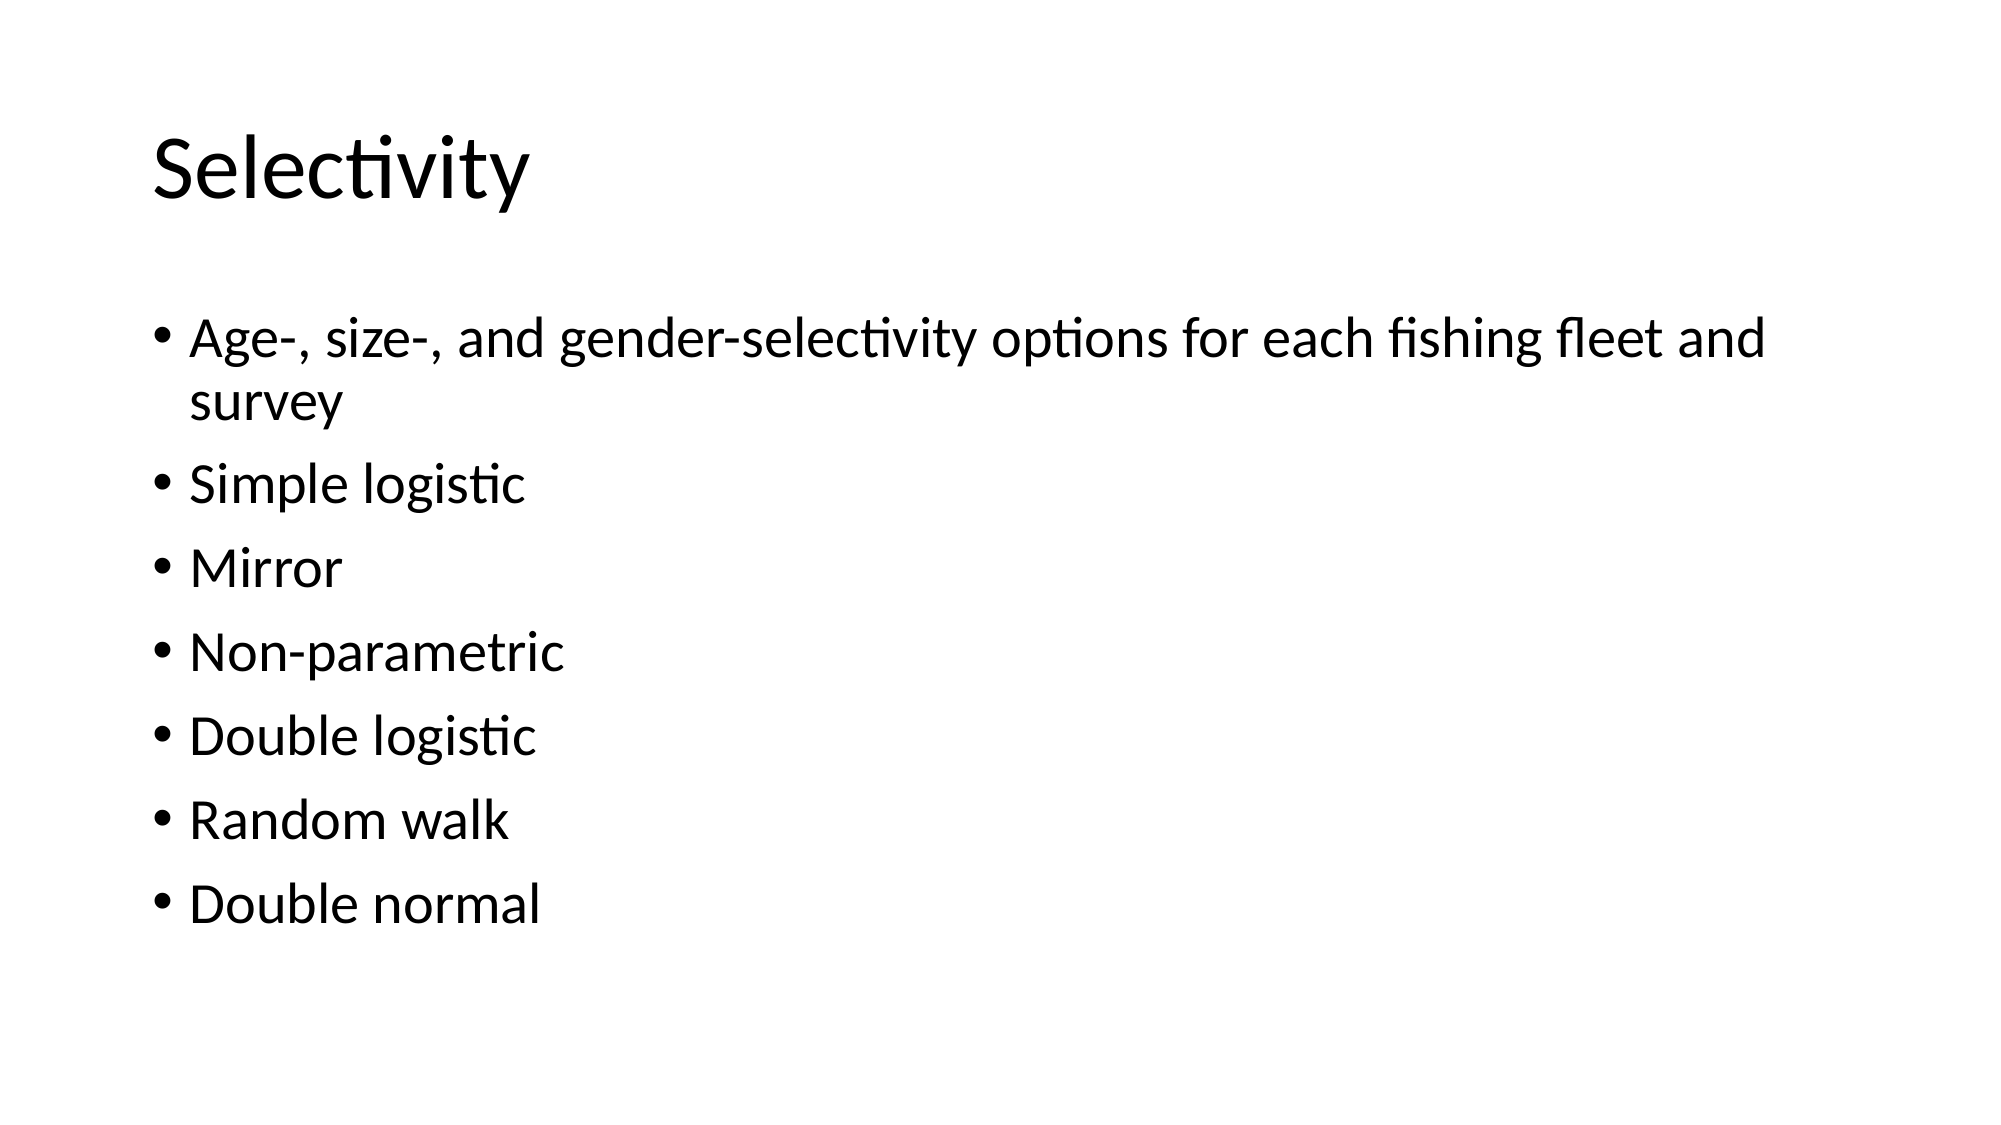

# Selectivity
Age-, size-, and gender-selectivity options for each fishing fleet and survey
Simple logistic
Mirror
Non-parametric
Double logistic
Random walk
Double normal